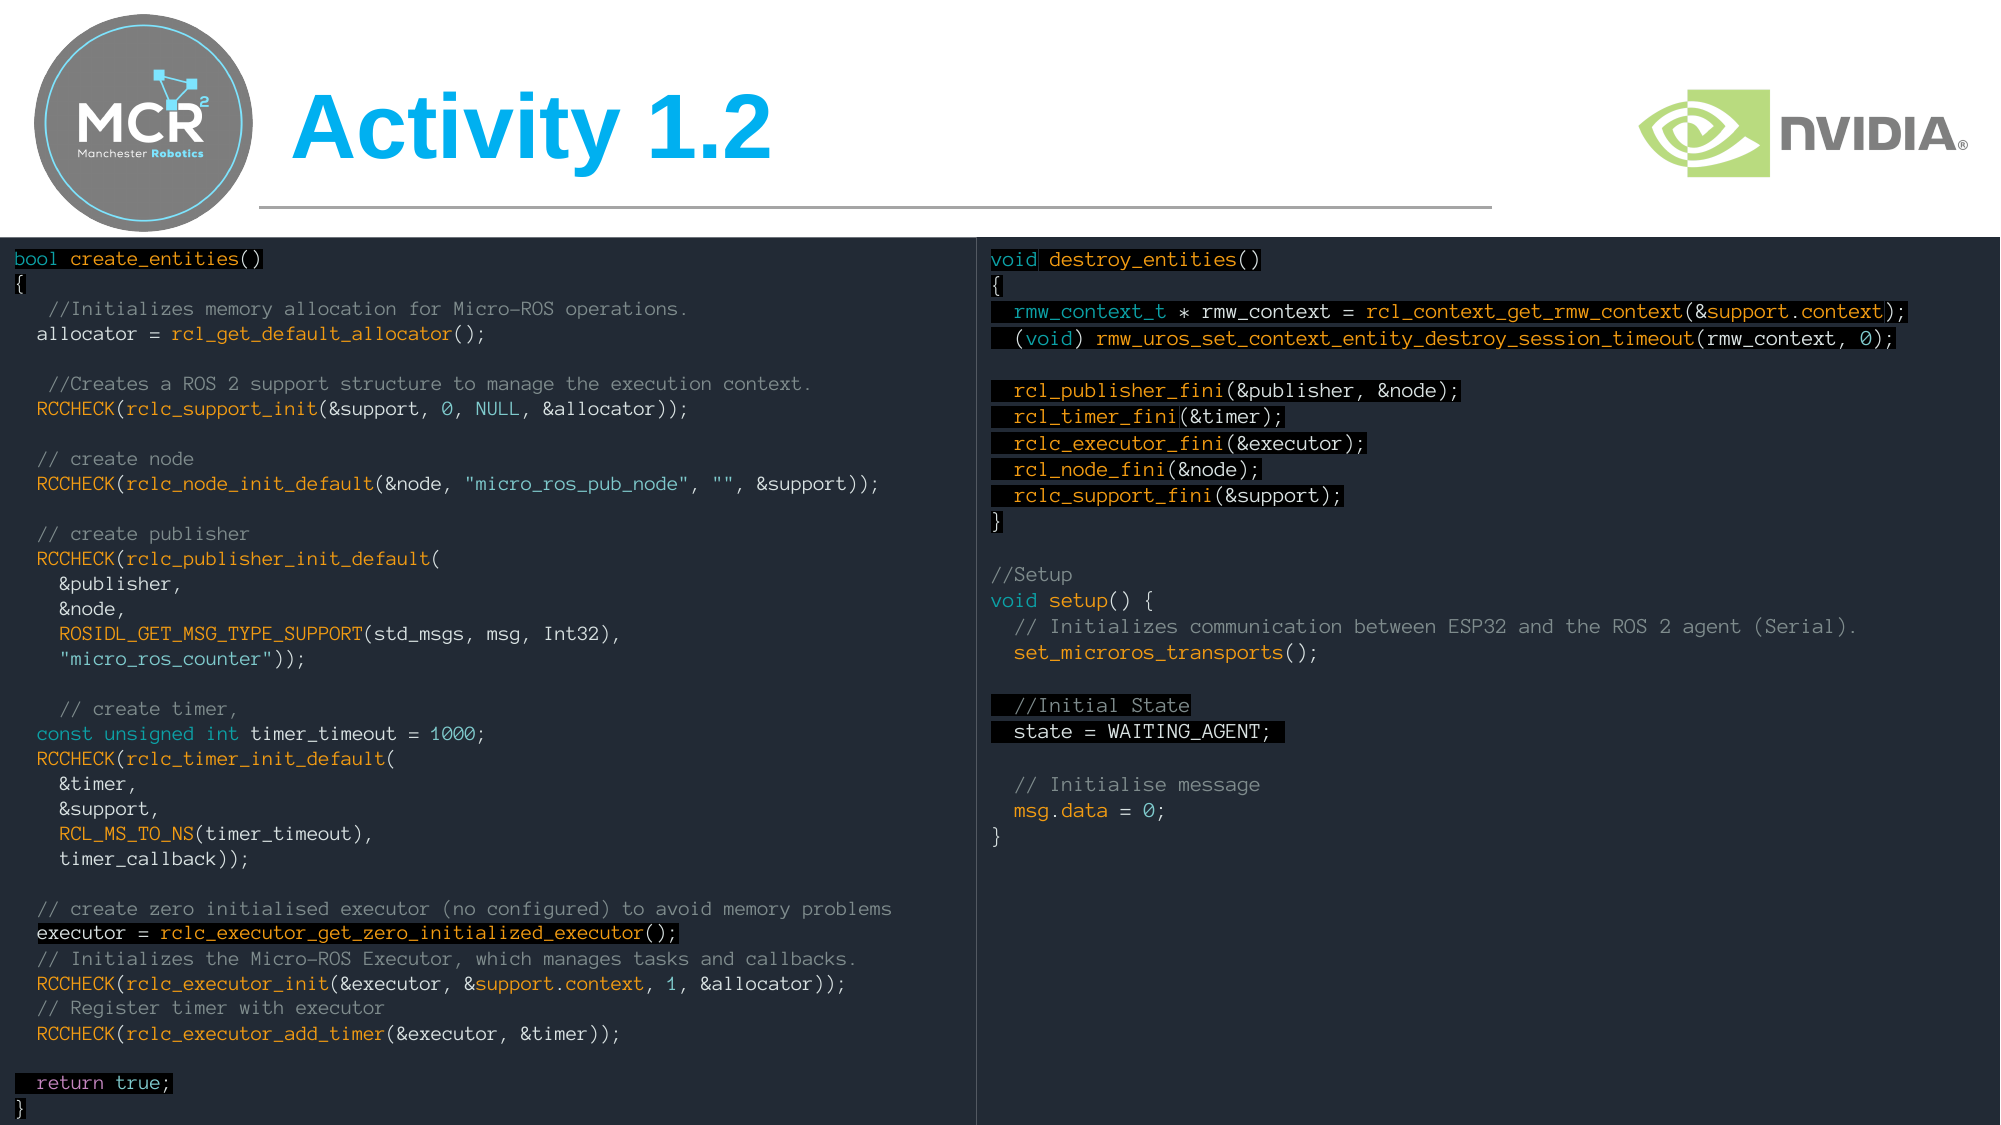

# Activity 1.2
bool create_entities()
{
   //Initializes memory allocation for Micro-ROS operations.
  allocator = rcl_get_default_allocator();
   //Creates a ROS 2 support structure to manage the execution context.
  RCCHECK(rclc_support_init(&support, 0, NULL, &allocator));
  // create node
  RCCHECK(rclc_node_init_default(&node, "micro_ros_pub_node", "", &support));
  // create publisher
  RCCHECK(rclc_publisher_init_default(
    &publisher,
    &node,
    ROSIDL_GET_MSG_TYPE_SUPPORT(std_msgs, msg, Int32),
    "micro_ros_counter"));
    // create timer,
  const unsigned int timer_timeout = 1000;
  RCCHECK(rclc_timer_init_default(
    &timer,
    &support,
    RCL_MS_TO_NS(timer_timeout),
    timer_callback));
  // create zero initialised executor (no configured) to avoid memory problems
  executor = rclc_executor_get_zero_initialized_executor();
  // Initializes the Micro-ROS Executor, which manages tasks and callbacks.
  RCCHECK(rclc_executor_init(&executor, &support.context, 1, &allocator));
  // Register timer with executor
  RCCHECK(rclc_executor_add_timer(&executor, &timer));
  return true;
}

void destroy_entities()
{
  rmw_context_t * rmw_context = rcl_context_get_rmw_context(&support.context);
  (void) rmw_uros_set_context_entity_destroy_session_timeout(rmw_context, 0);
  rcl_publisher_fini(&publisher, &node);
  rcl_timer_fini(&timer);
  rclc_executor_fini(&executor);
  rcl_node_fini(&node);
  rclc_support_fini(&support);
}

//Setup
void setup() {
  // Initializes communication between ESP32 and the ROS 2 agent (Serial).
  set_microros_transports();

  //Initial State
  state = WAITING_AGENT;
  // Initialise message
  msg.data = 0;
}